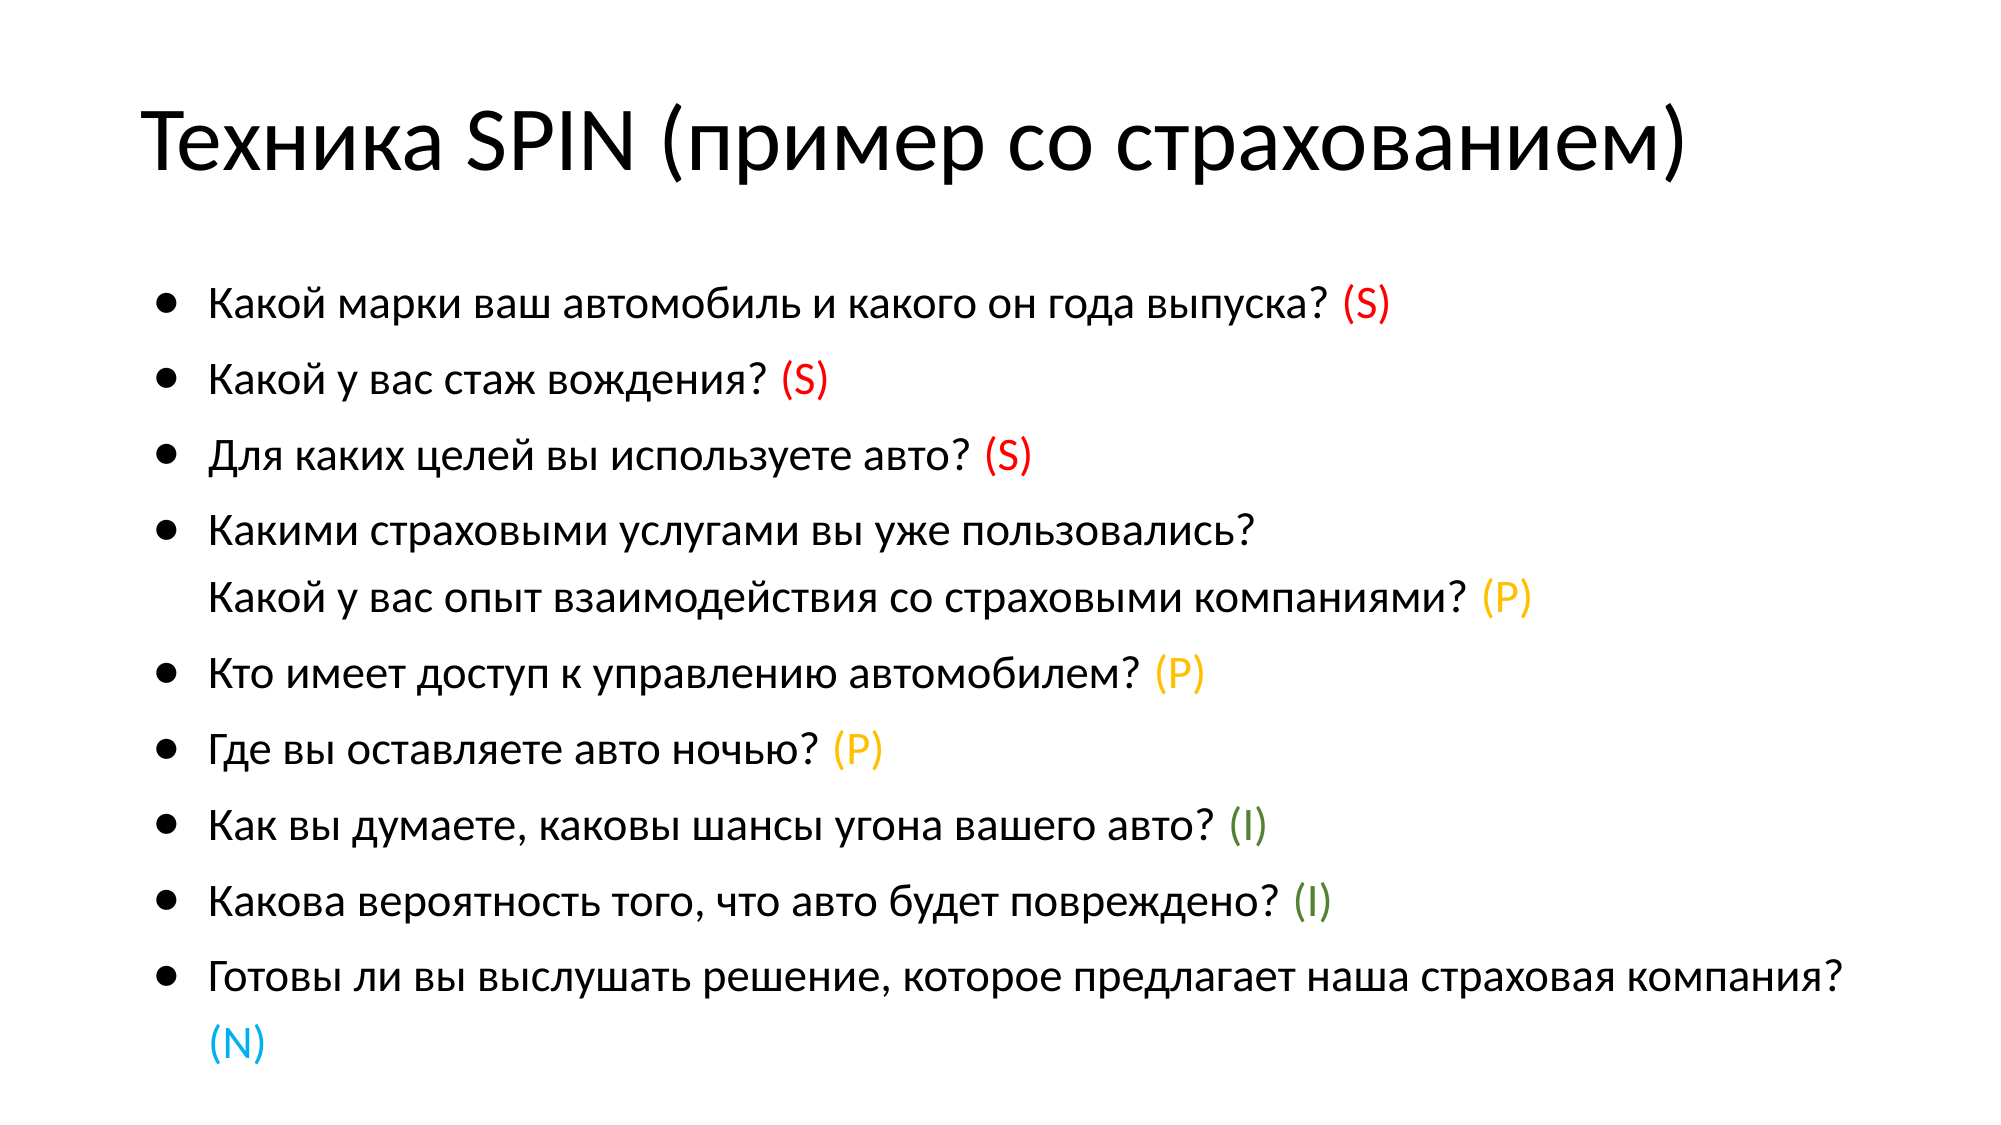

# Техника SPIN (пример со страхованием)
Какой марки ваш автомобиль и какого он года выпуска? (S)
Какой у вас стаж вождения? (S)
Для каких целей вы используете авто? (S)
Какими страховыми услугами вы уже пользовались?
Какой у вас опыт взаимодействия со страховыми компаниями? (P)
Кто имеет доступ к управлению автомобилем? (P)
Где вы оставляете авто ночью? (P)
Как вы думаете, каковы шансы угона вашего авто? (I)
Какова вероятность того, что авто будет повреждено? (I)
Готовы ли вы выслушать решение, которое предлагает наша страховая компания? (N)